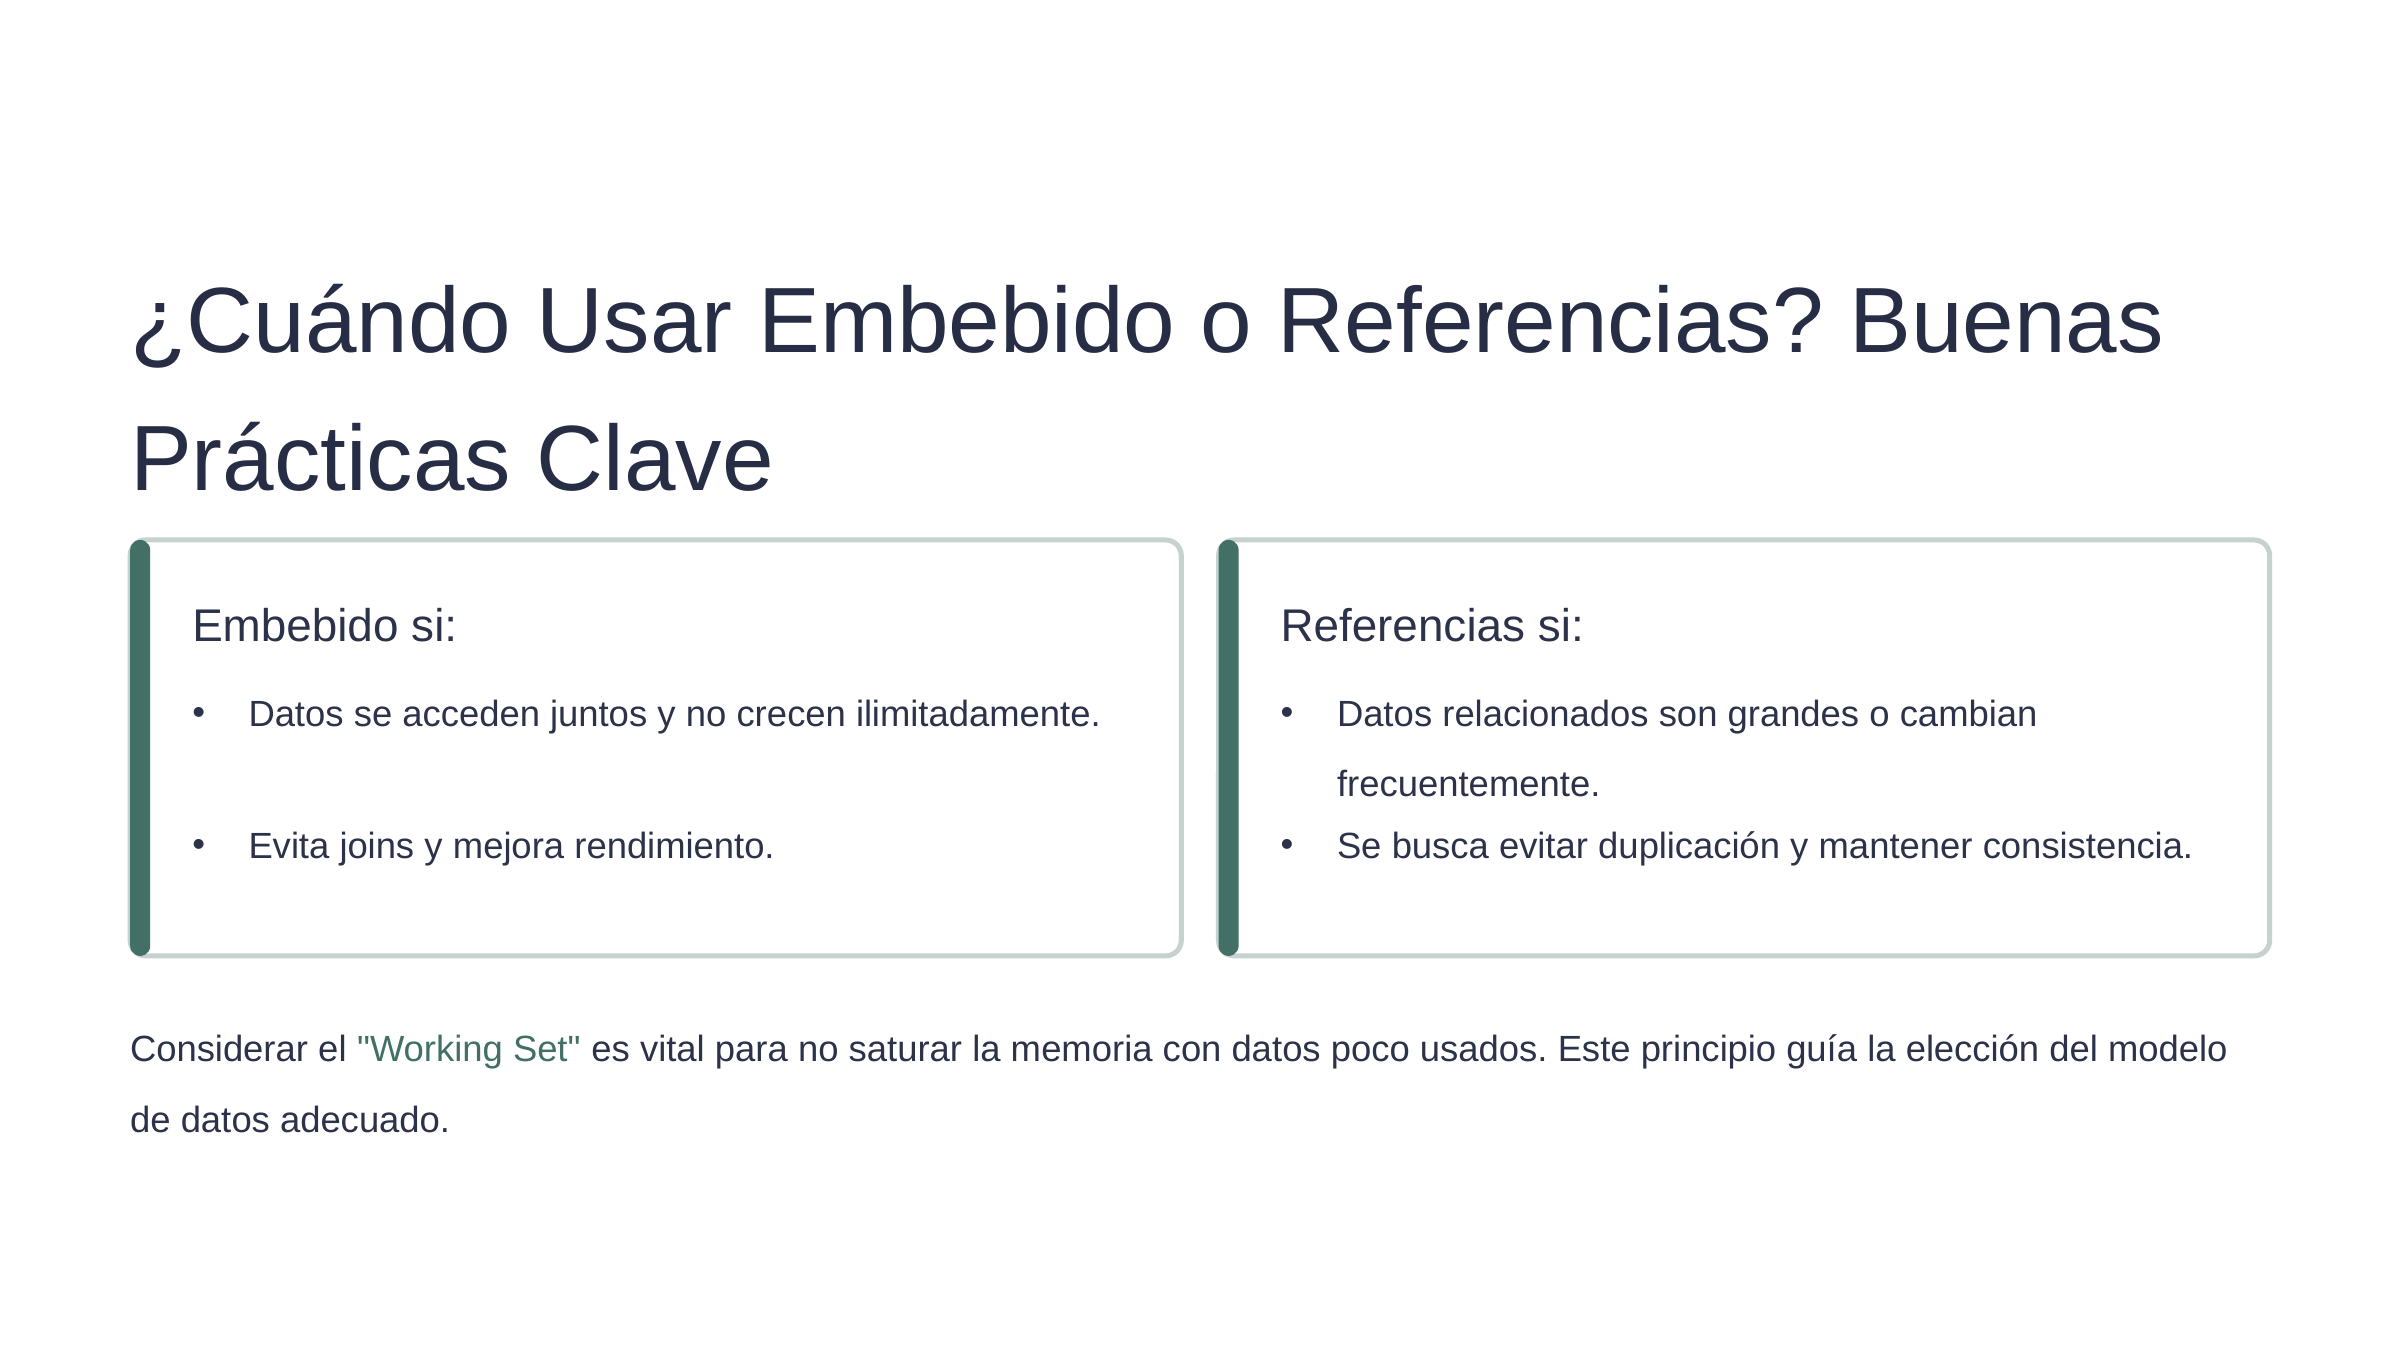

¿Cuándo Usar Embebido o Referencias? Buenas Prácticas Clave

Embebido si:
Referencias si:
Datos se acceden juntos y no crecen ilimitadamente.
Datos relacionados son grandes o cambian frecuentemente.
Evita joins y mejora rendimiento.
Se busca evitar duplicación y mantener consistencia.
Considerar el "Working Set" es vital para no saturar la memoria con datos poco usados. Este principio guía la elección del modelo de datos adecuado.